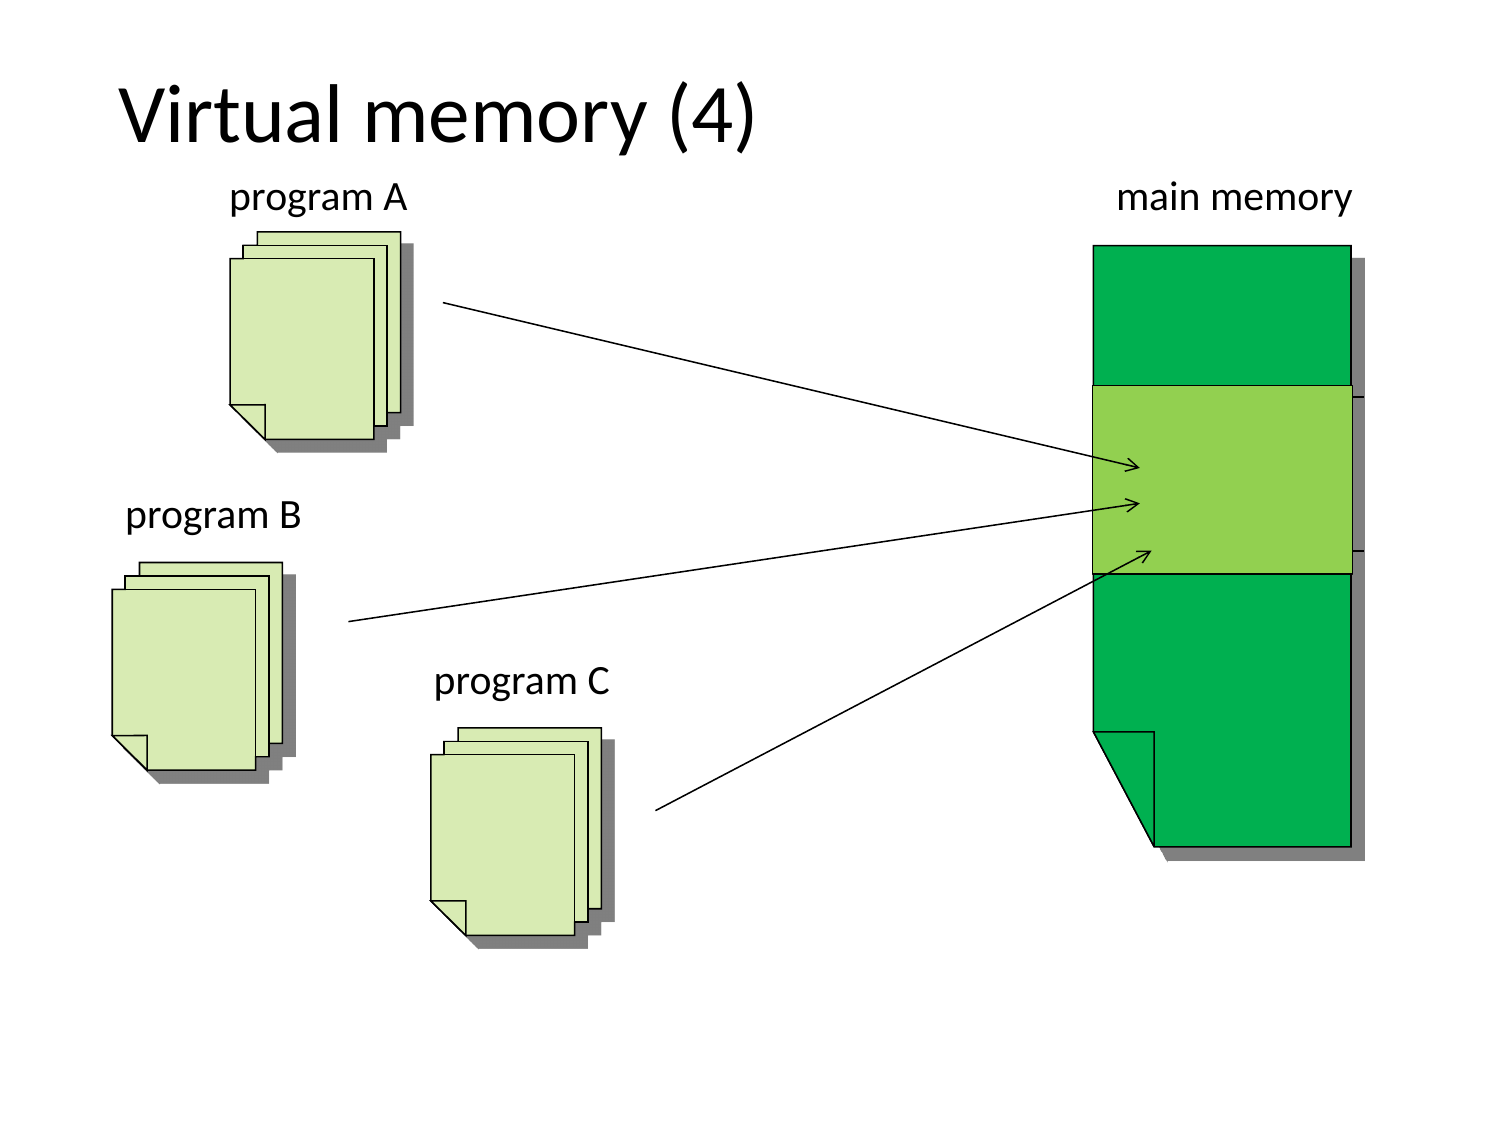

# Virtual memory (4)
program A
main memory

program B

program C